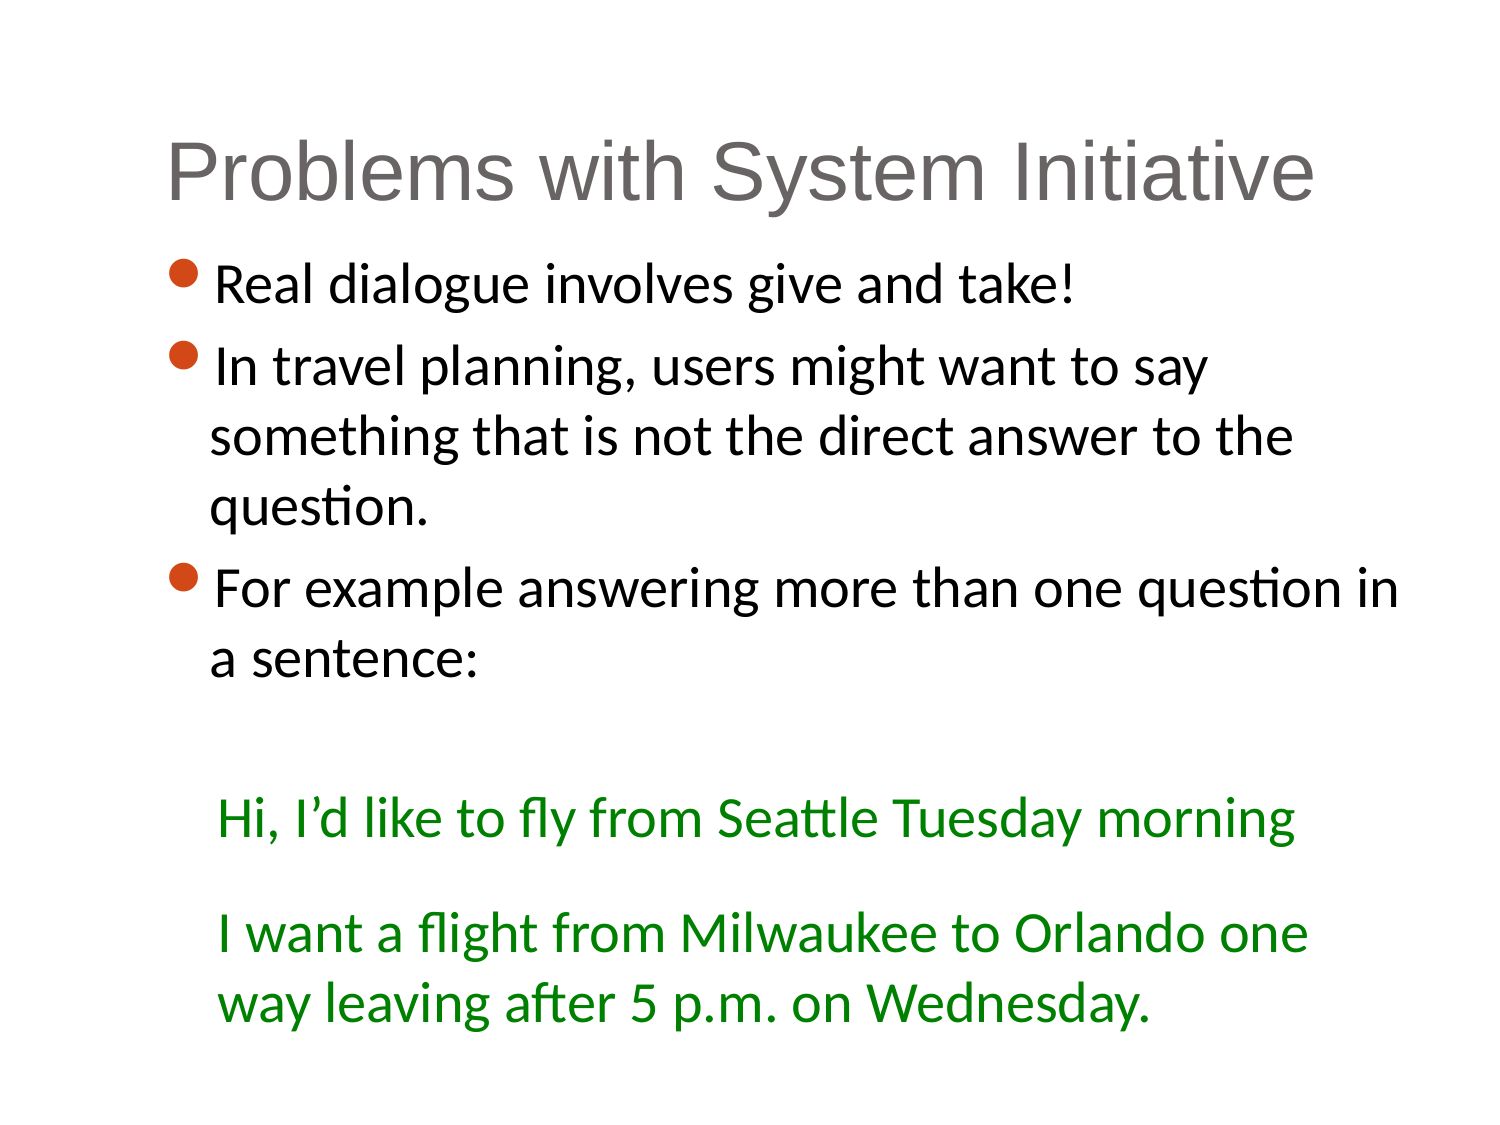

# Problems with System Initiative
Real dialogue involves give and take!
In travel planning, users might want to say something that is not the direct answer to the question.
For example answering more than one question in a sentence:

Hi, I’d like to fly from Seattle Tuesday morning

I want a flight from Milwaukee to Orlando one way leaving after 5 p.m. on Wednesday.